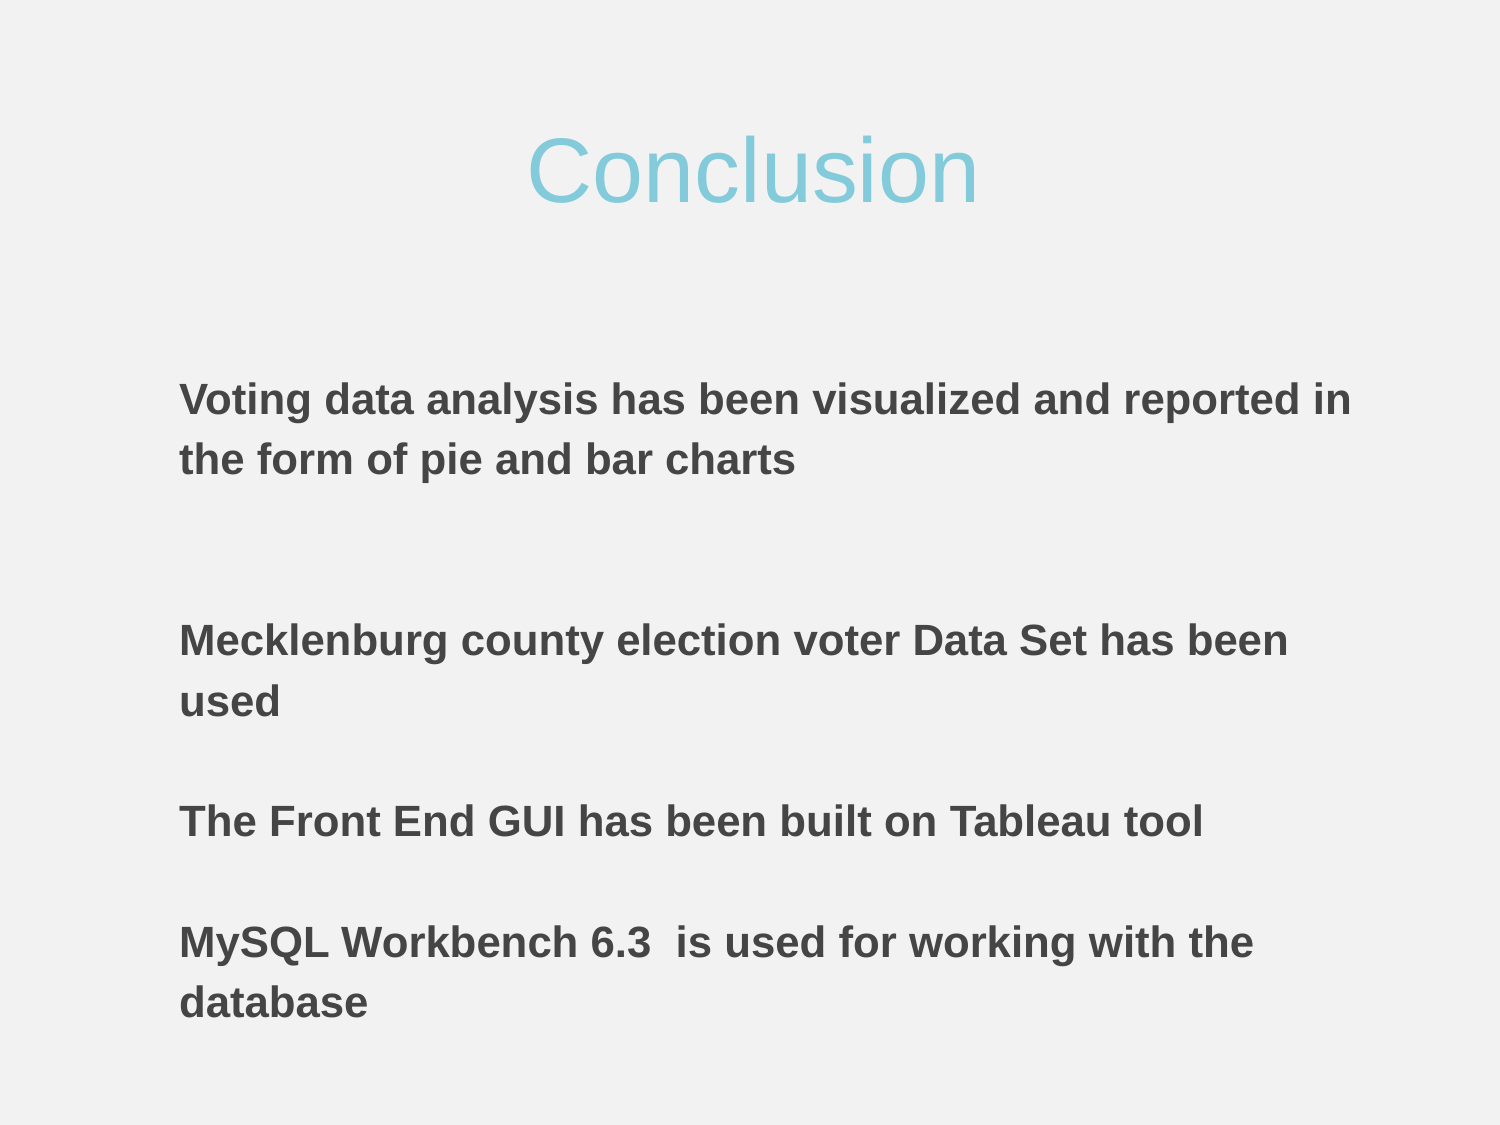

# Conclusion

Voting data analysis has been visualized and reported in the form of pie and bar charts

Mecklenburg county election voter Data Set has been used

The Front End GUI has been built on Tableau tool

MySQL Workbench 6.3  is used for working with the database